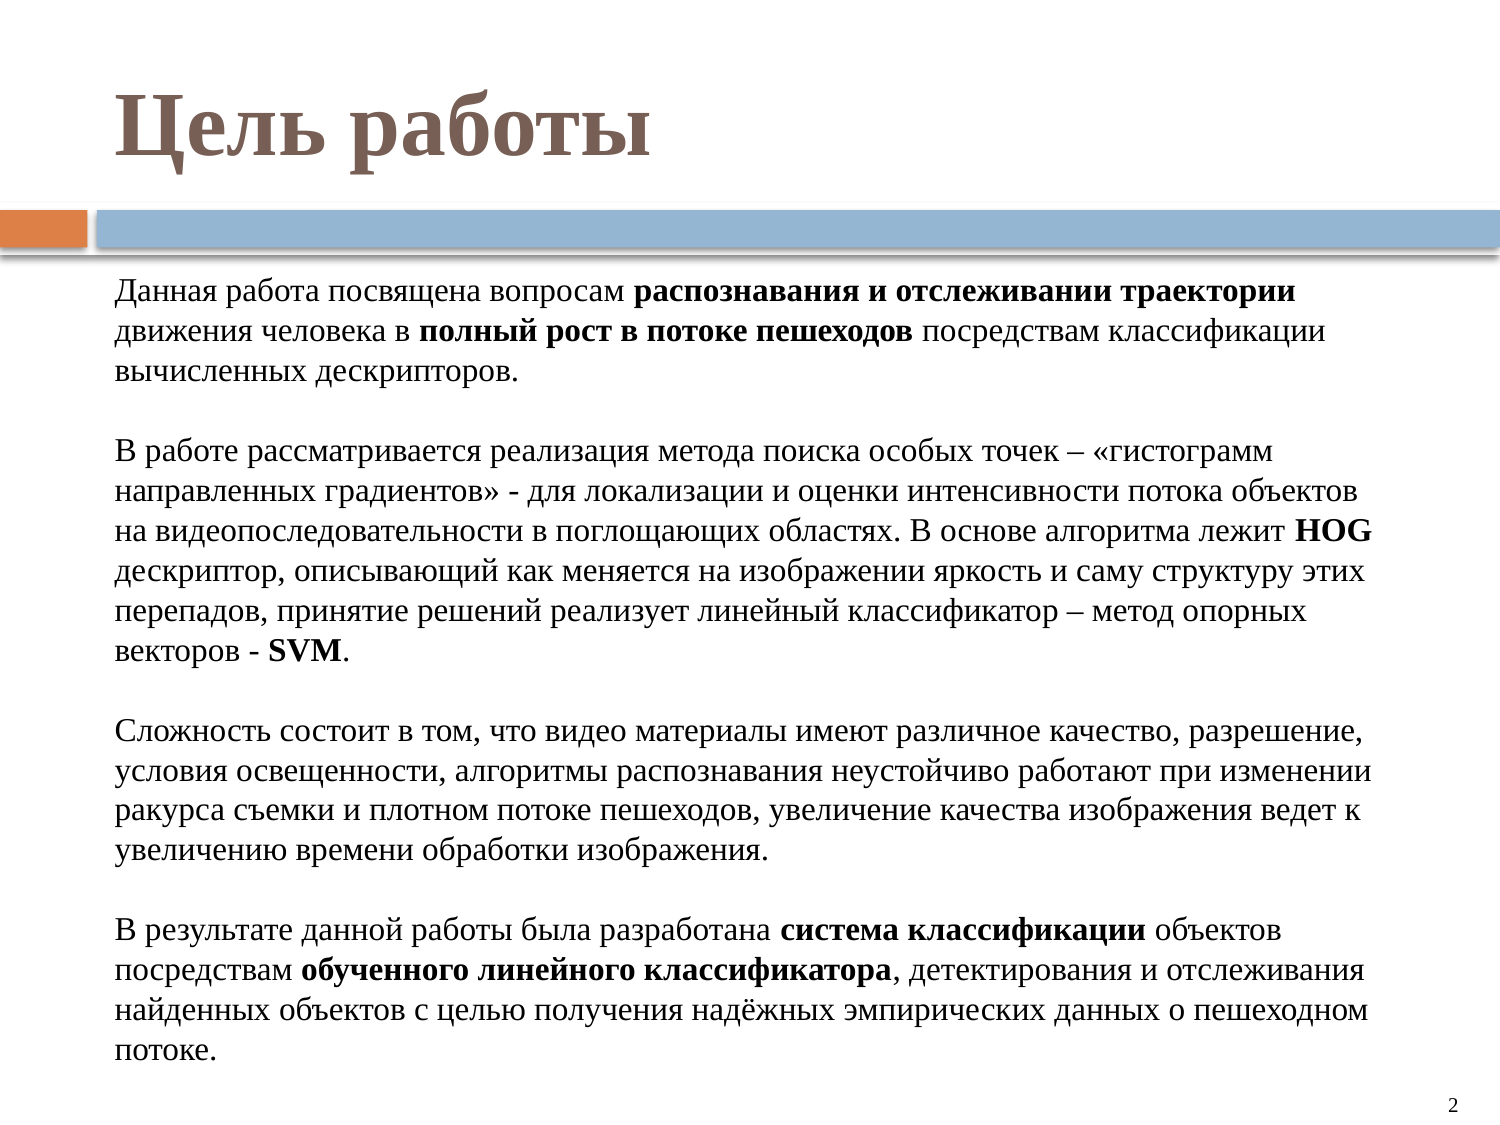

# Цель работы
Данная работа посвящена вопросам распознавания и отслеживании траектории движения человека в полный рост в потоке пешеходов посредствам классификации вычисленных дескрипторов.

В работе рассматривается реализация метода поиска особых точек – «гистограмм направленных градиентов» - для локализации и оценки интенсивности потока объектов на видеопоследовательности в поглощающих областях. В основе алгоритма лежит HOG дескриптор, описывающий как меняется на изображении яркость и саму структуру этих перепадов, принятие решений реализует линейный классификатор – метод опорных векторов - SVM.

Сложность состоит в том, что видео материалы имеют различное качество, разрешение, условия освещенности, алгоритмы распознавания неустойчиво работают при изменении ракурса съемки и плотном потоке пешеходов, увеличение качества изображения ведет к увеличению времени обработки изображения.

В результате данной работы была разработана система классификации объектов посредствам обученного линейного классификатора, детектирования и отслеживания найденных объектов с целью получения надёжных эмпирических данных о пешеходном потоке.

2